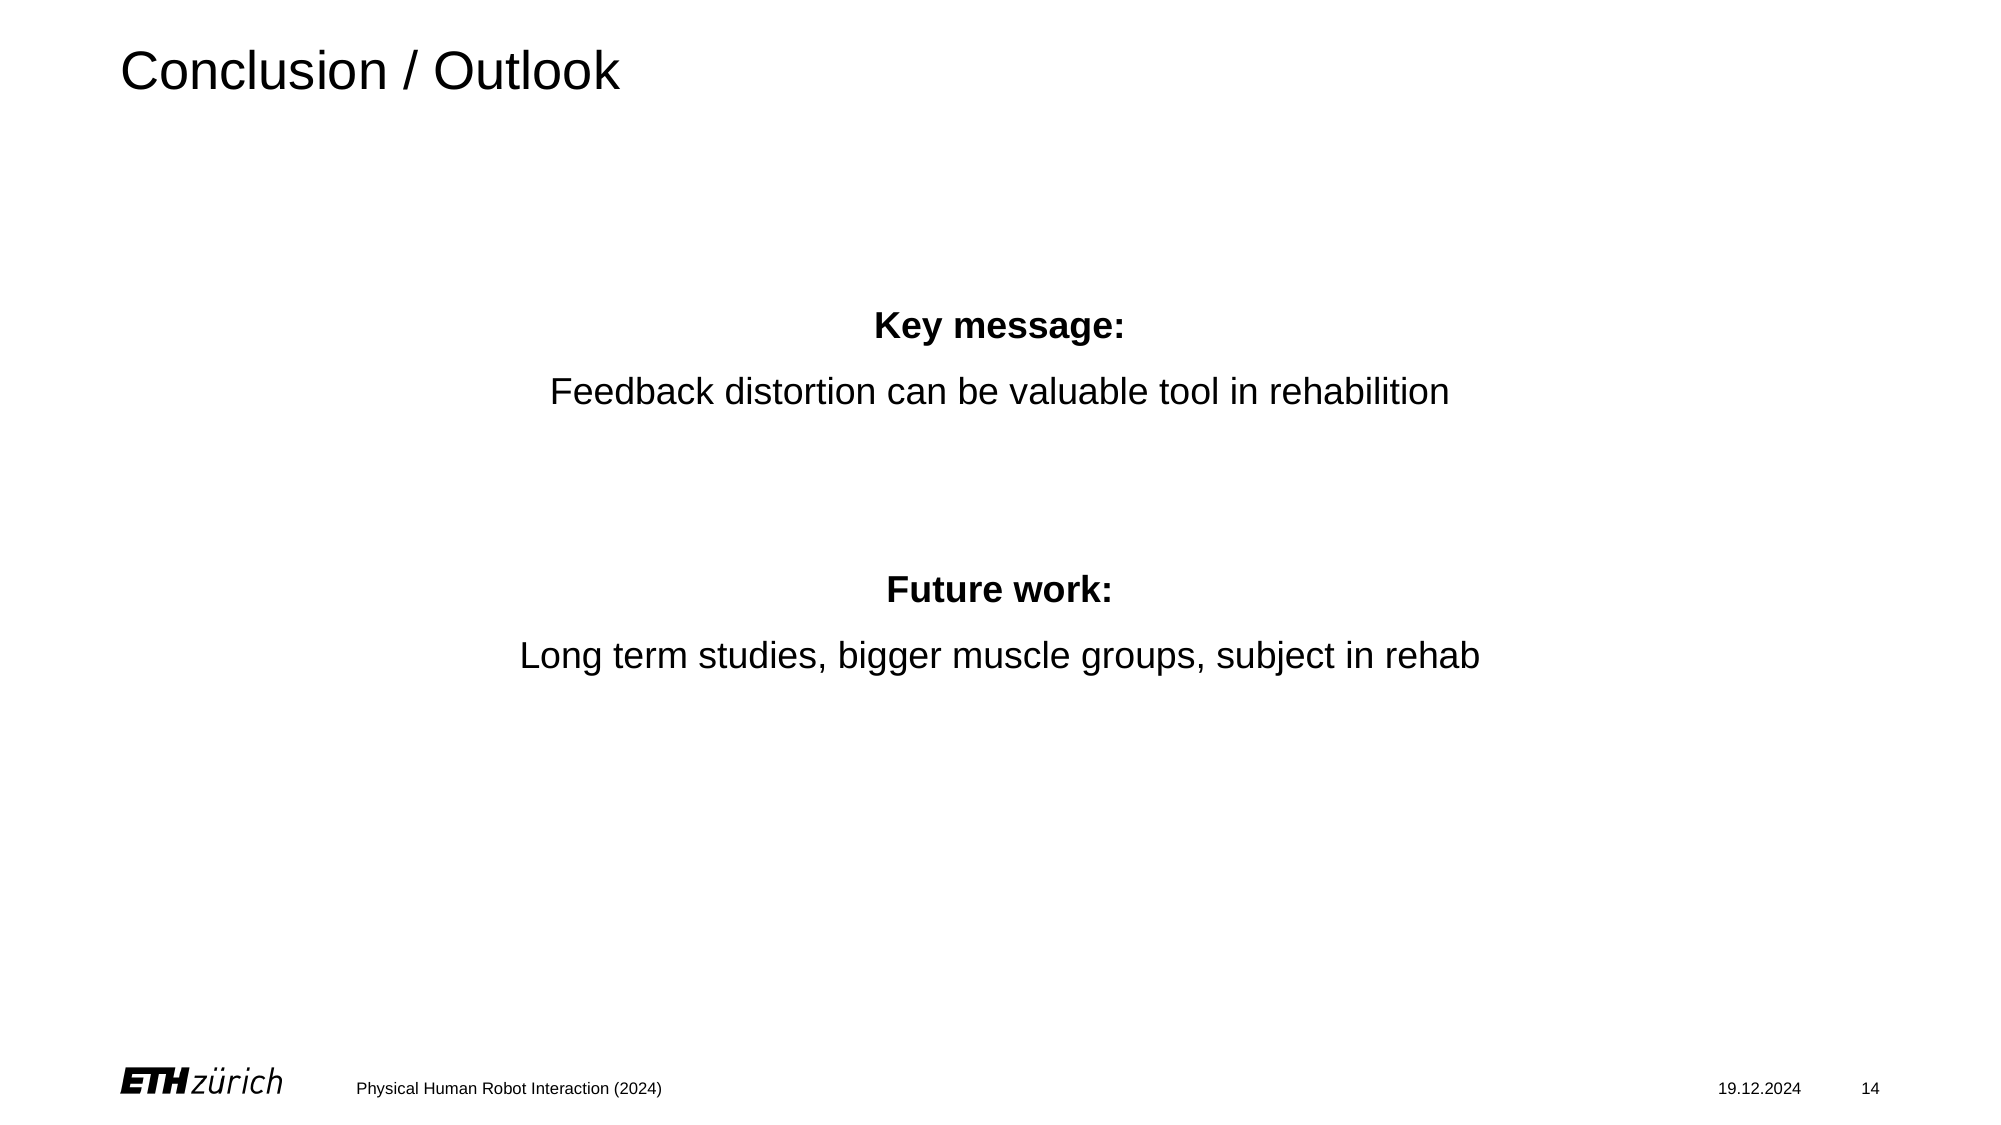

# Conclusion / Outlook
Key message:
Feedback distortion can be valuable tool in rehabilition

Future work:
Long term studies, bigger muscle groups, subject in rehab

Physical Human Robot Interaction (2024)
19.12.2024
14